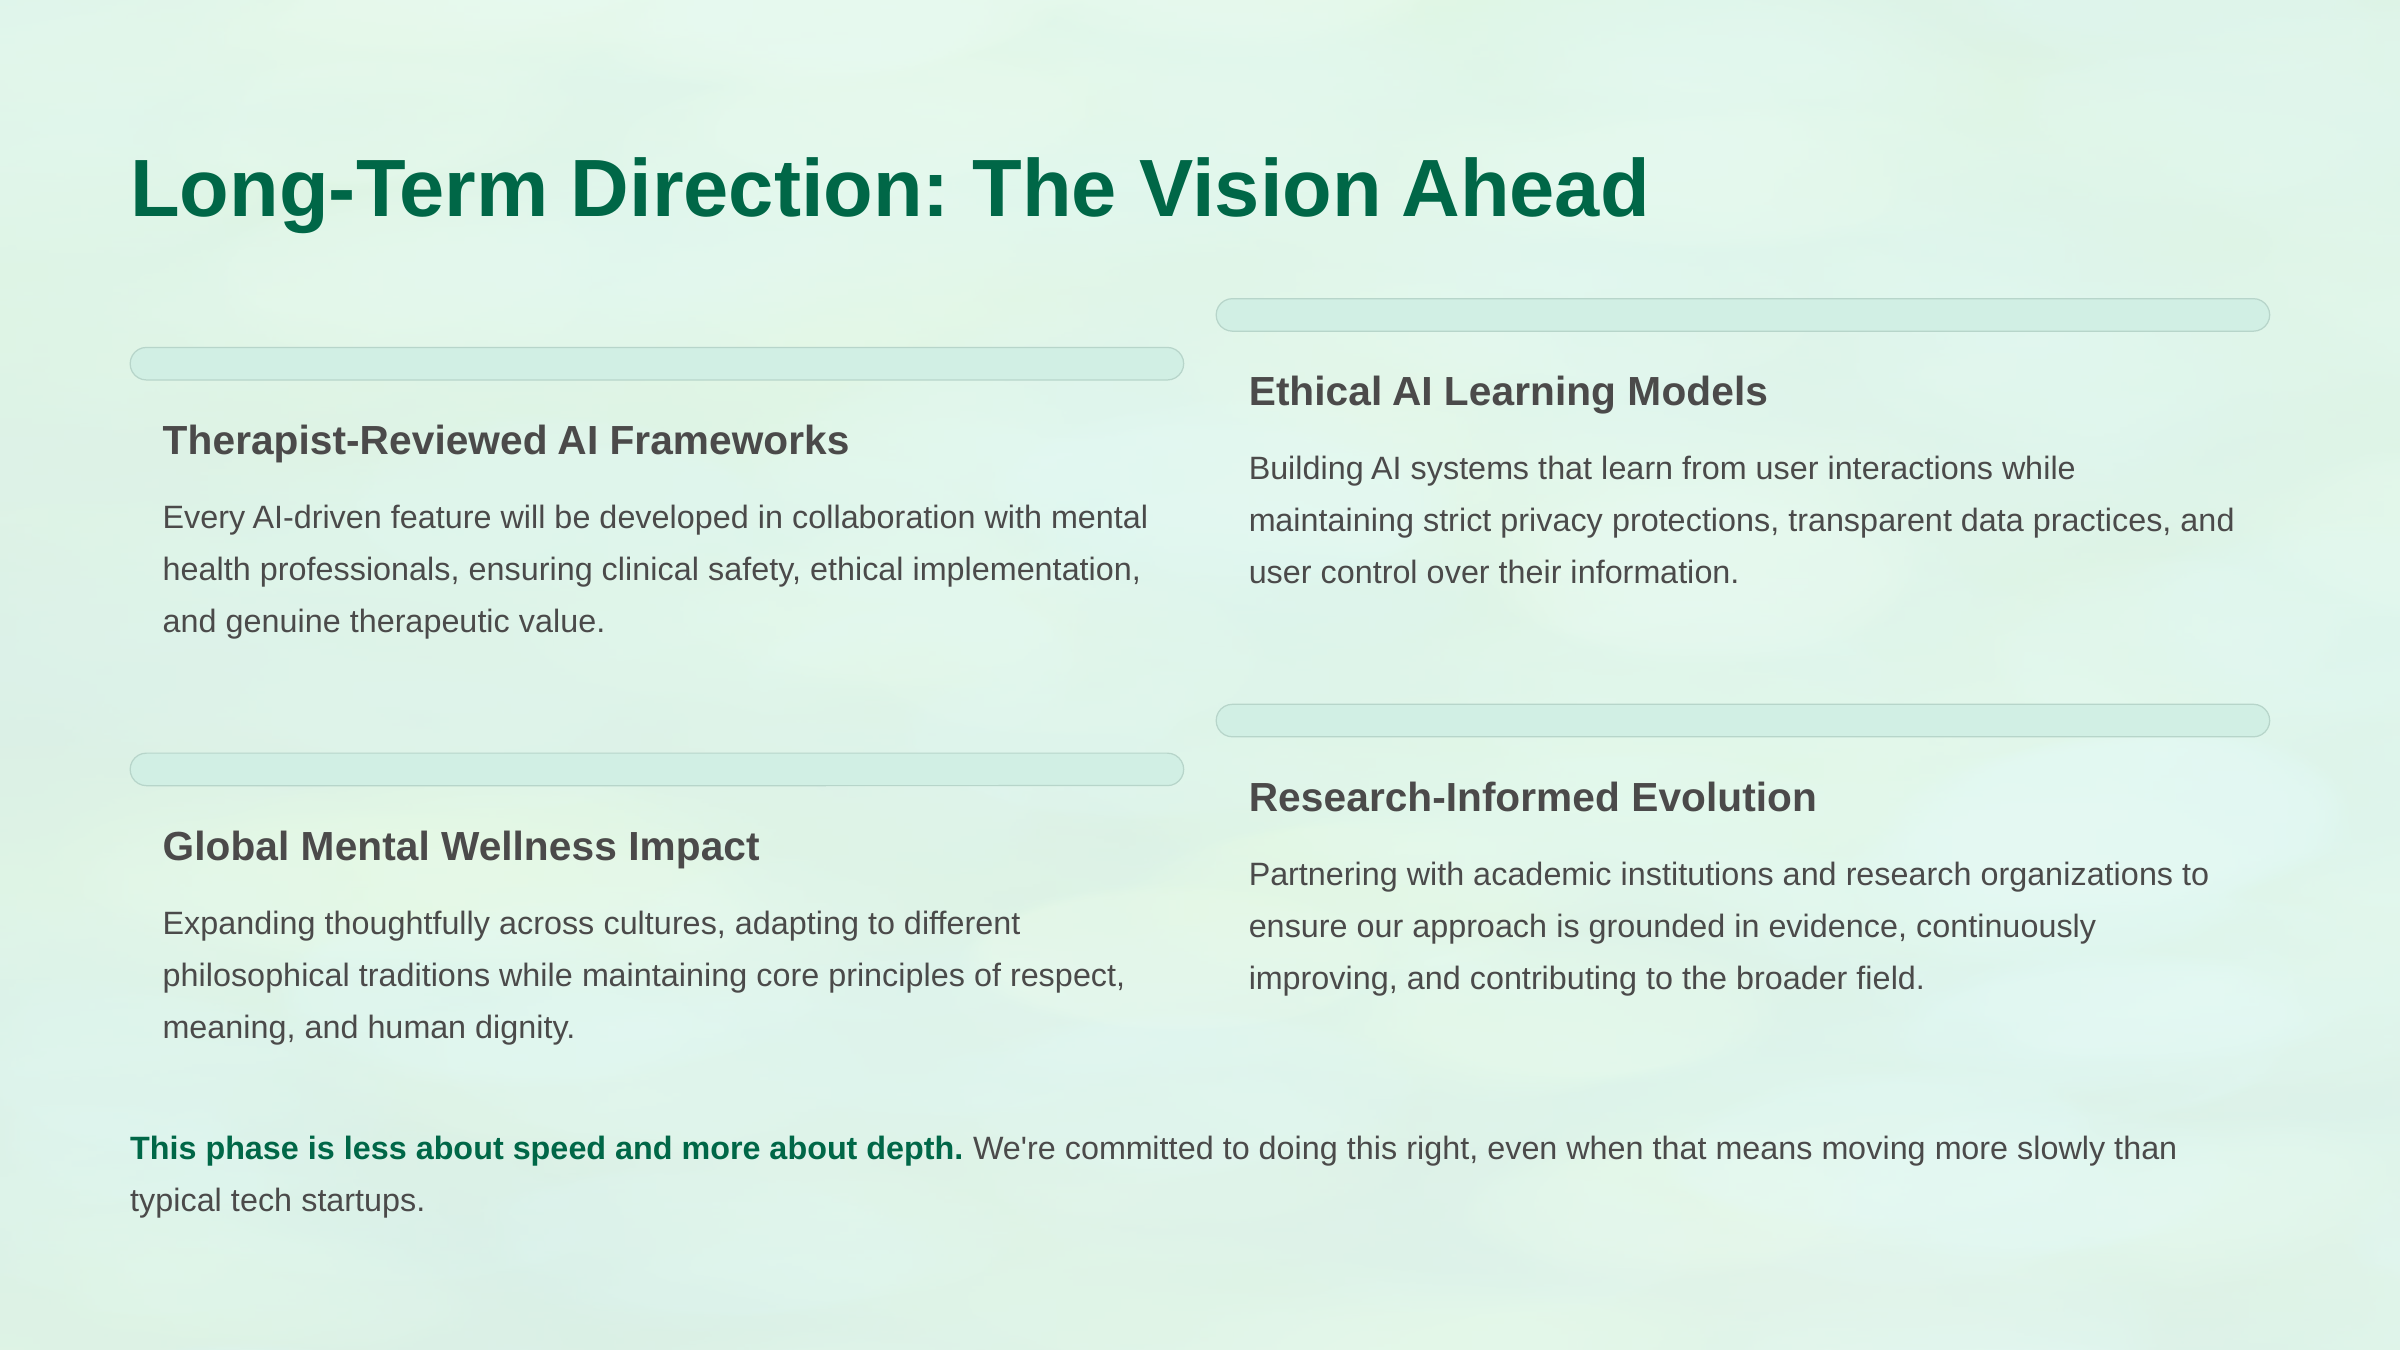

Long-Term Direction: The Vision Ahead

Ethical AI Learning Models
Therapist-Reviewed AI Frameworks
Building AI systems that learn from user interactions while maintaining strict privacy protections, transparent data practices, and user control over their information.
Every AI-driven feature will be developed in collaboration with mental health professionals, ensuring clinical safety, ethical implementation, and genuine therapeutic value.

Research-Informed Evolution
Global Mental Wellness Impact
Partnering with academic institutions and research organizations to ensure our approach is grounded in evidence, continuously improving, and contributing to the broader field.
Expanding thoughtfully across cultures, adapting to different philosophical traditions while maintaining core principles of respect, meaning, and human dignity.
This phase is less about speed and more about depth. We're committed to doing this right, even when that means moving more slowly than typical tech startups.